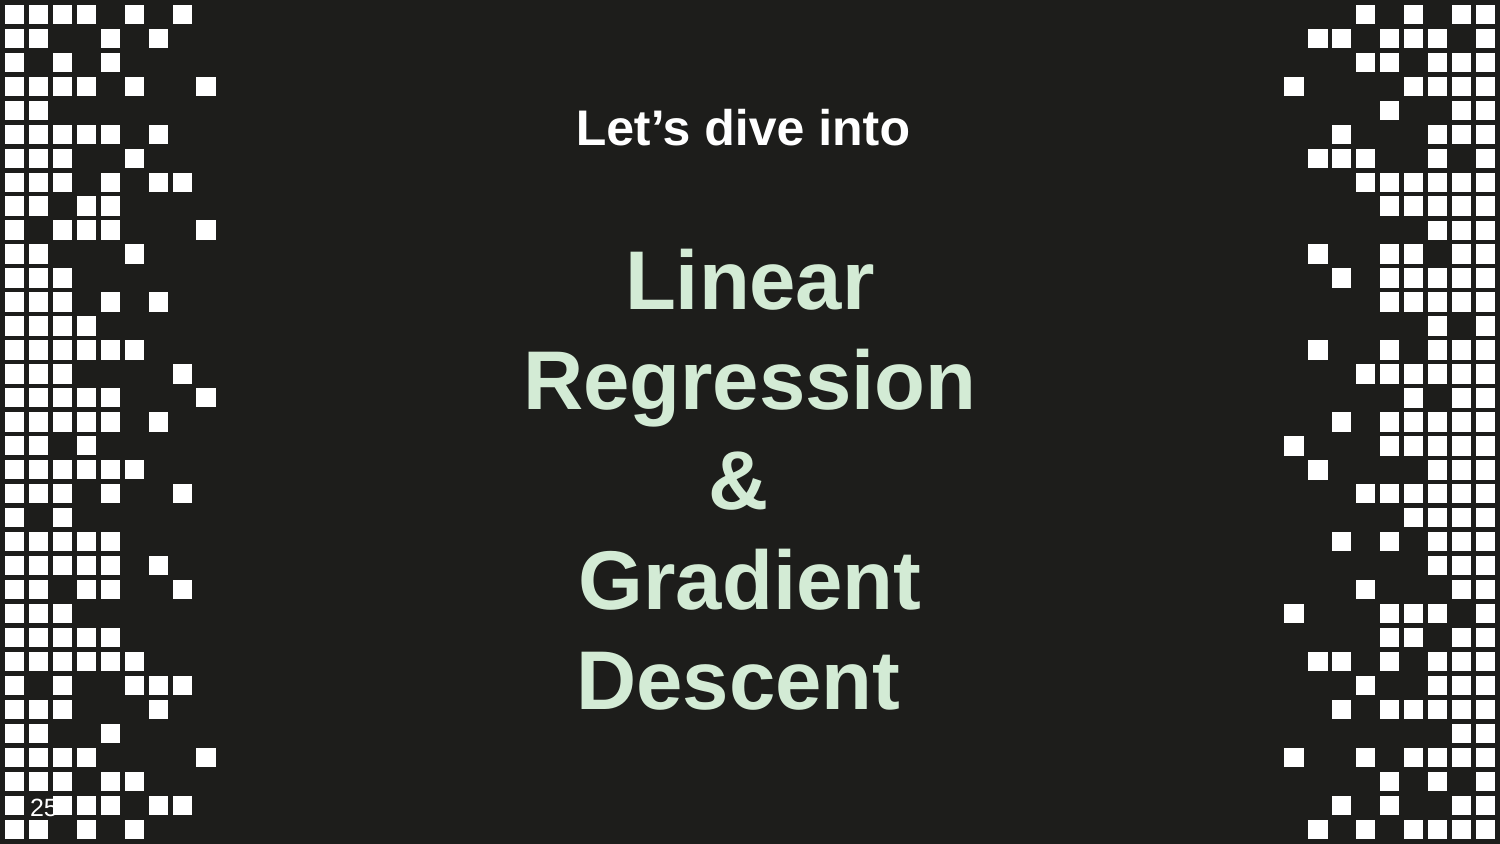

Let’s dive into

Linear Regression
&
Gradient Descent
25